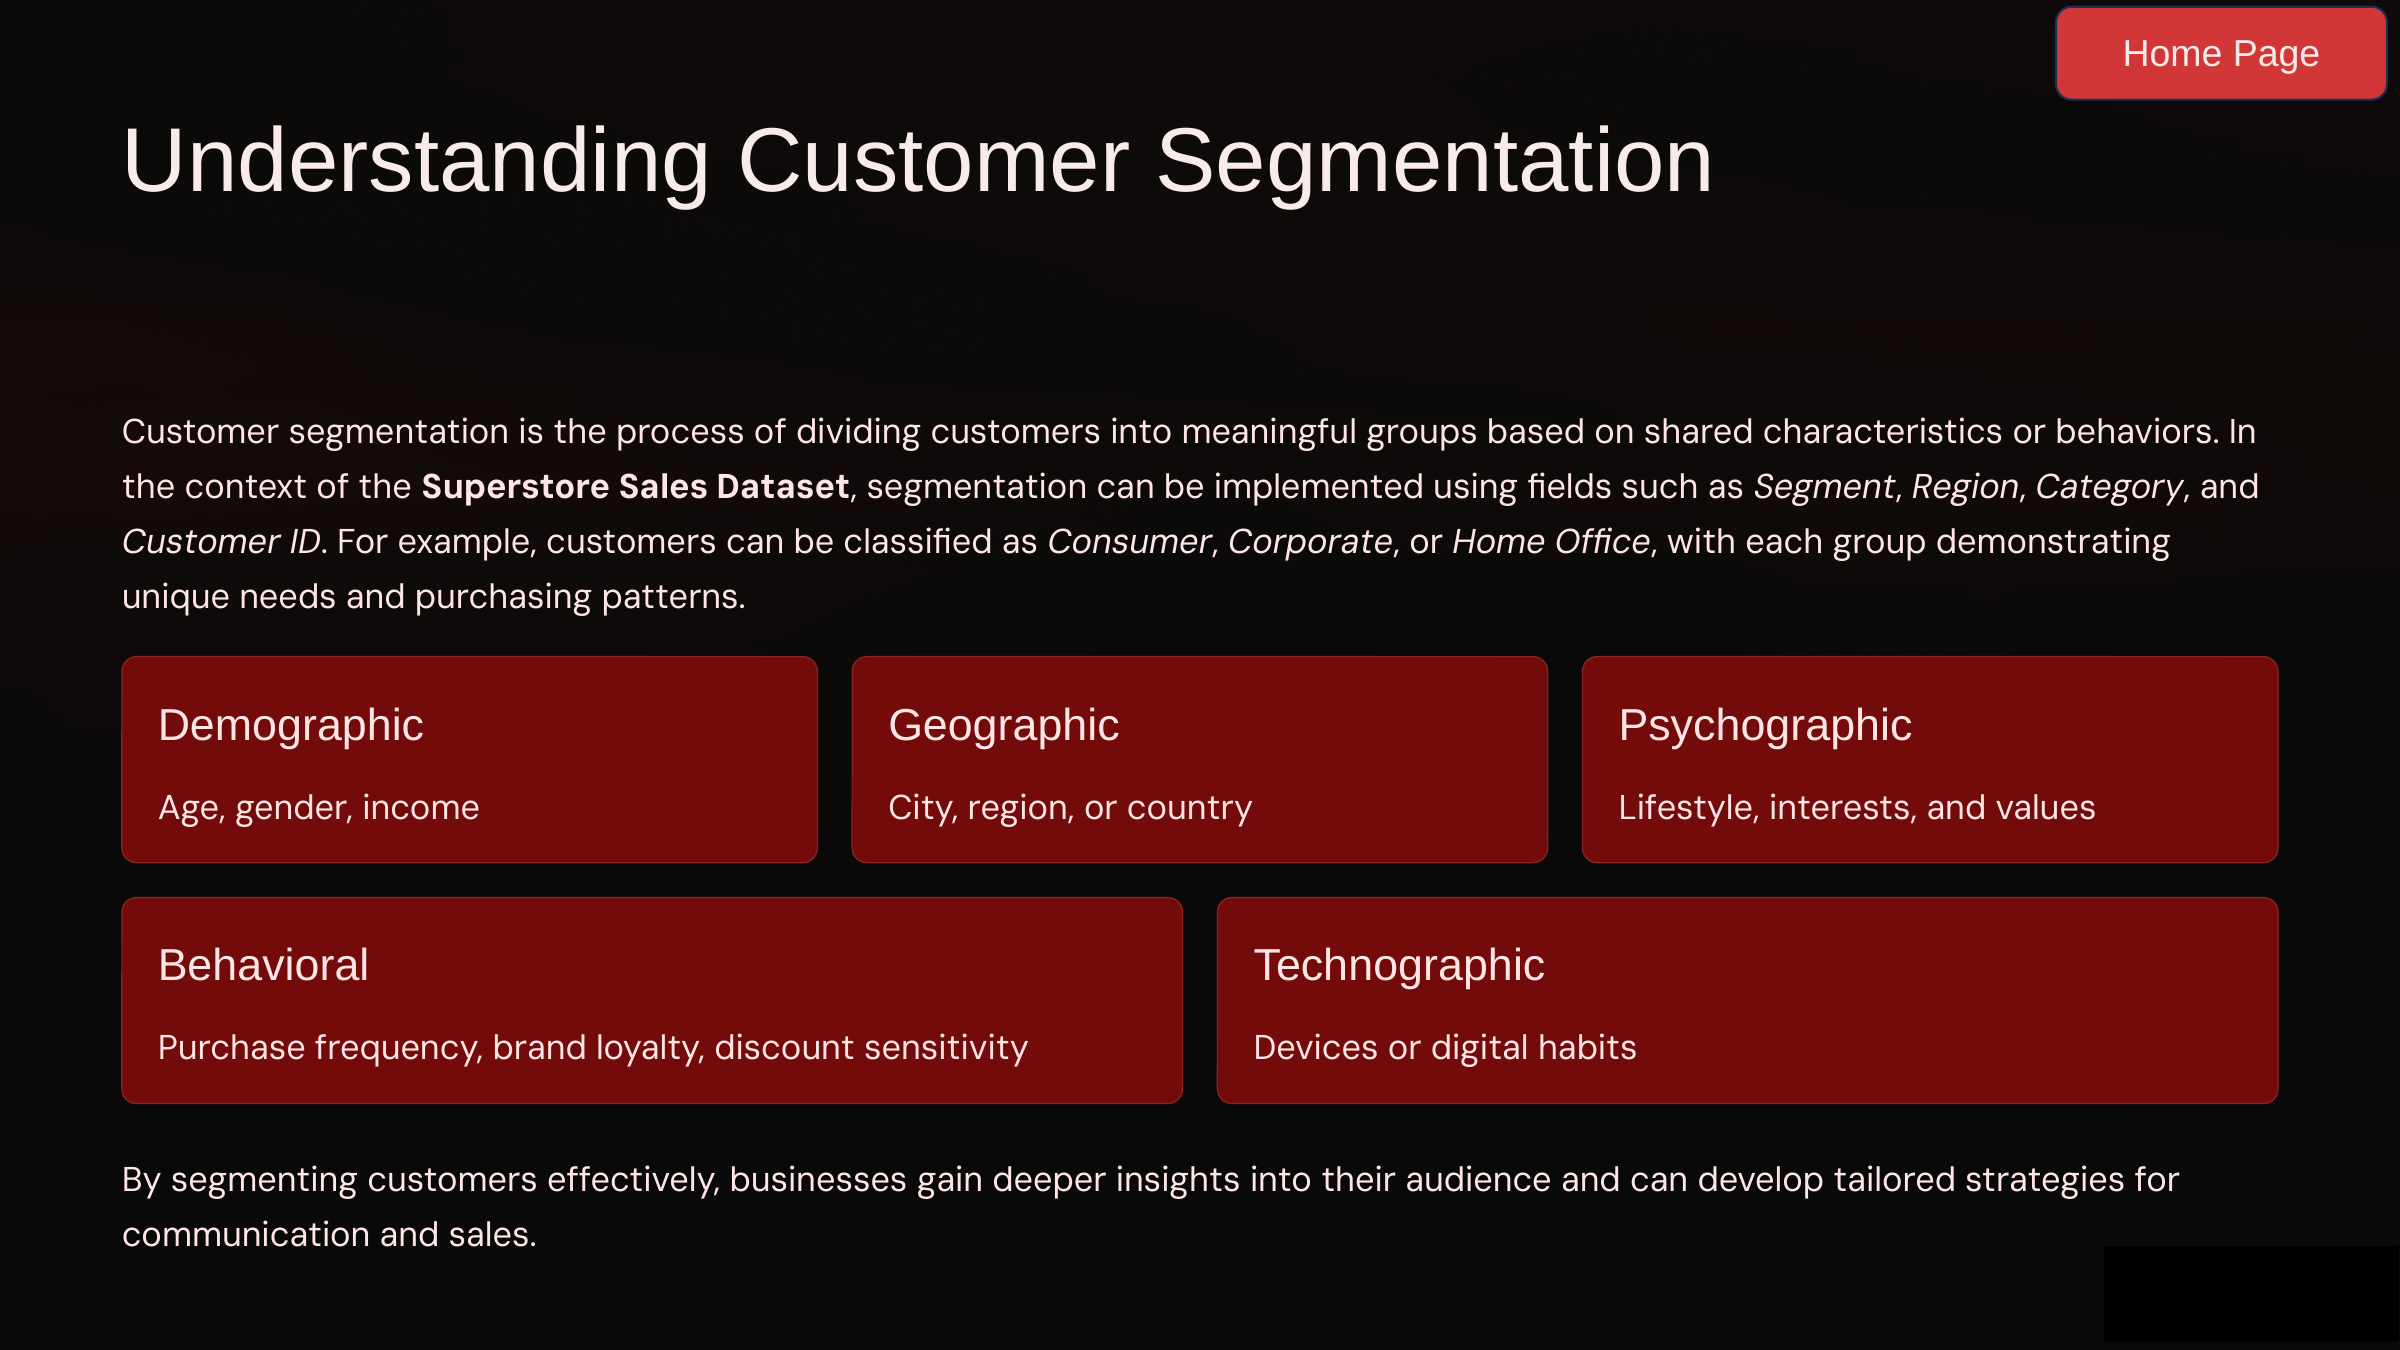

Home Page
Understanding Customer Segmentation
Customer segmentation is the process of dividing customers into meaningful groups based on shared characteristics or behaviors. In the context of the Superstore Sales Dataset, segmentation can be implemented using fields such as Segment, Region, Category, and Customer ID. For example, customers can be classified as Consumer, Corporate, or Home Office, with each group demonstrating unique needs and purchasing patterns.

Demographic
Geographic
Psychographic
Age, gender, income
City, region, or country
Lifestyle, interests, and values

Behavioral
Technographic
Purchase frequency, brand loyalty, discount sensitivity
Devices or digital habits
By segmenting customers effectively, businesses gain deeper insights into their audience and can develop tailored strategies for communication and sales.